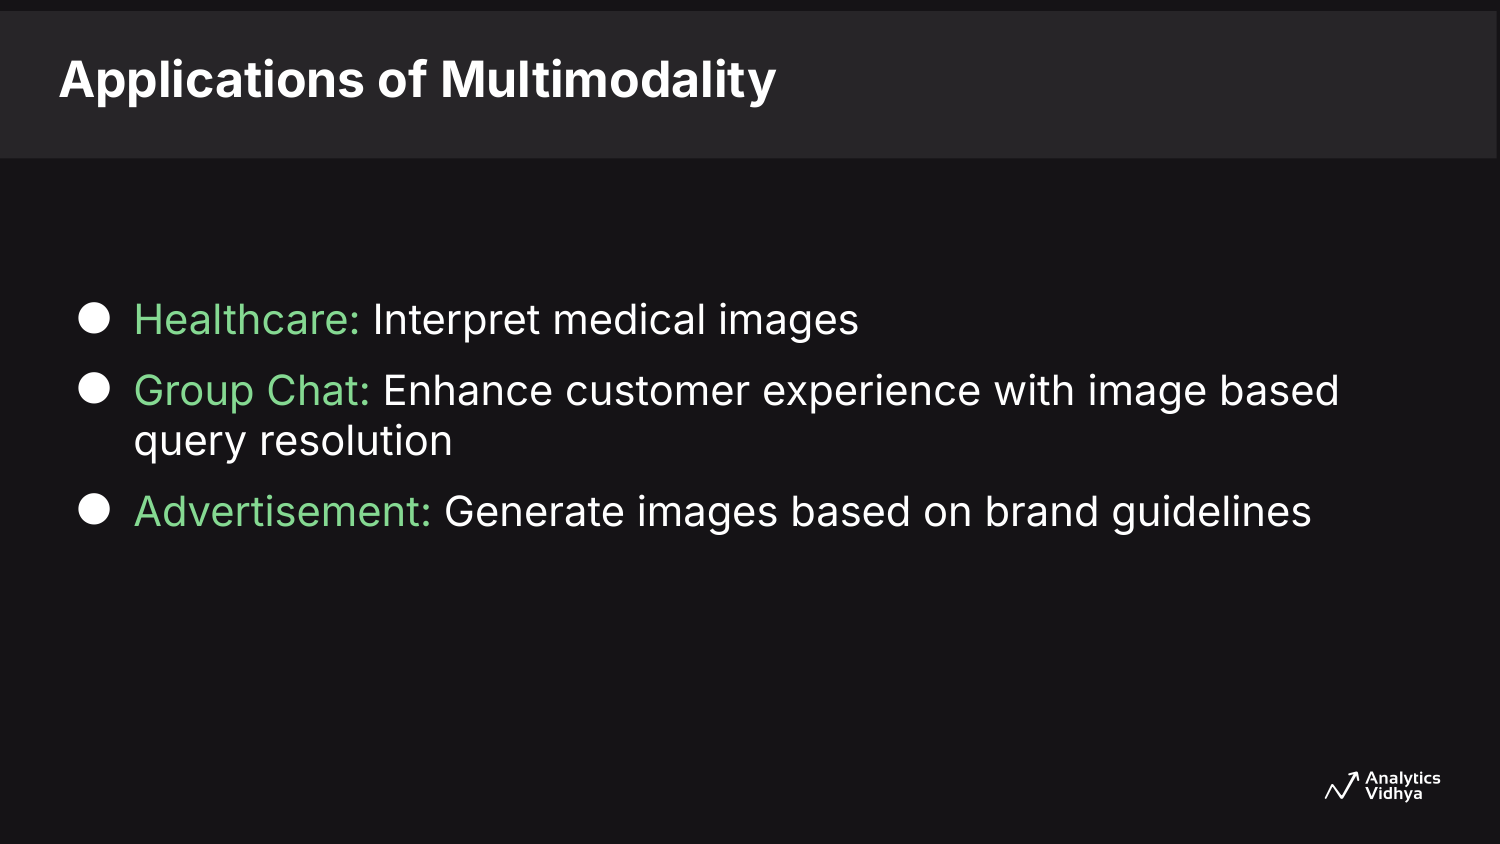

Applications of Multimodality

Healthcare: Interpret medical images
Group Chat: Enhance customer experience with image based query resolution
Advertisement: Generate images based on brand guidelines